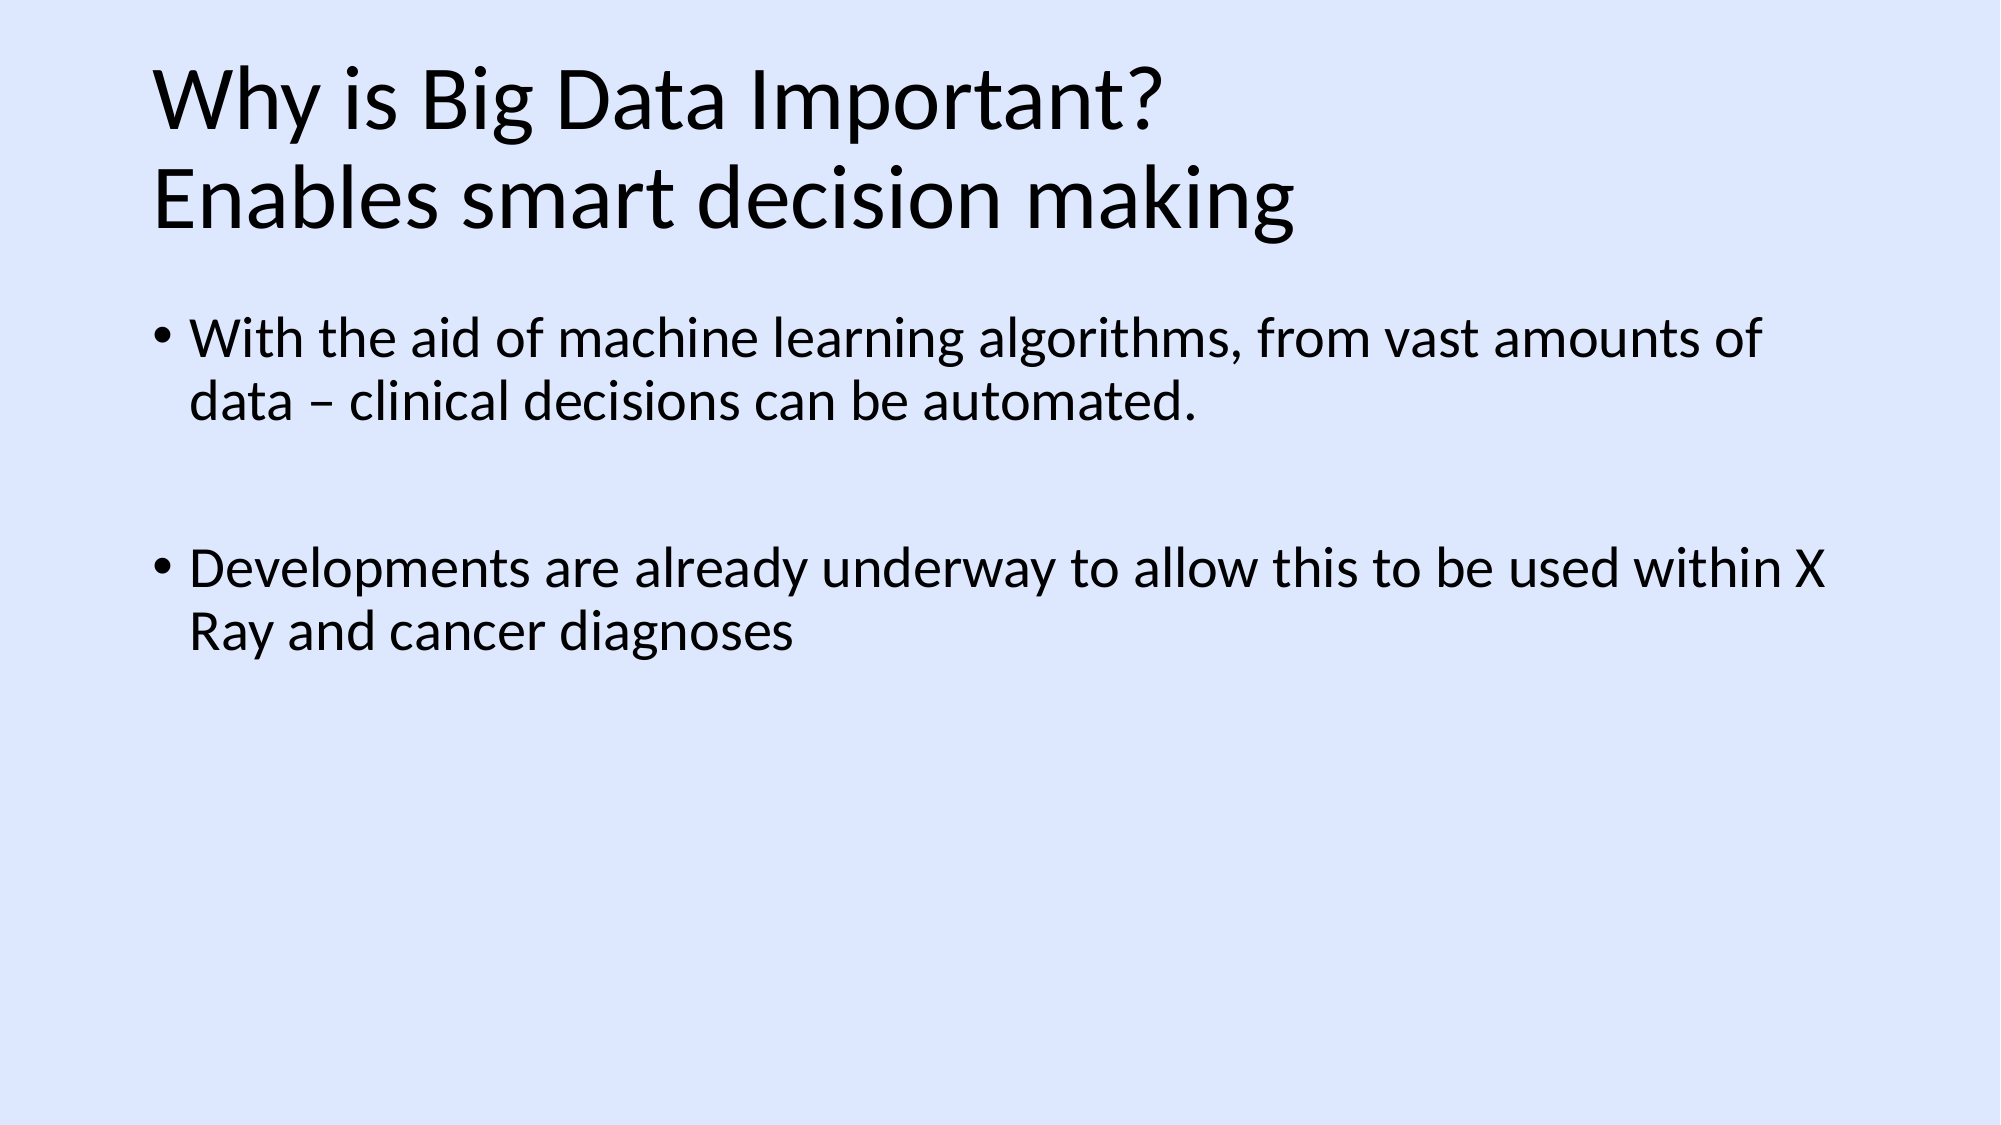

Why is Big Data Important?
Enables smart decision making
With the aid of machine learning algorithms, from vast amounts of data – clinical decisions can be automated.

Developments are already underway to allow this to be used within X Ray and cancer diagnoses